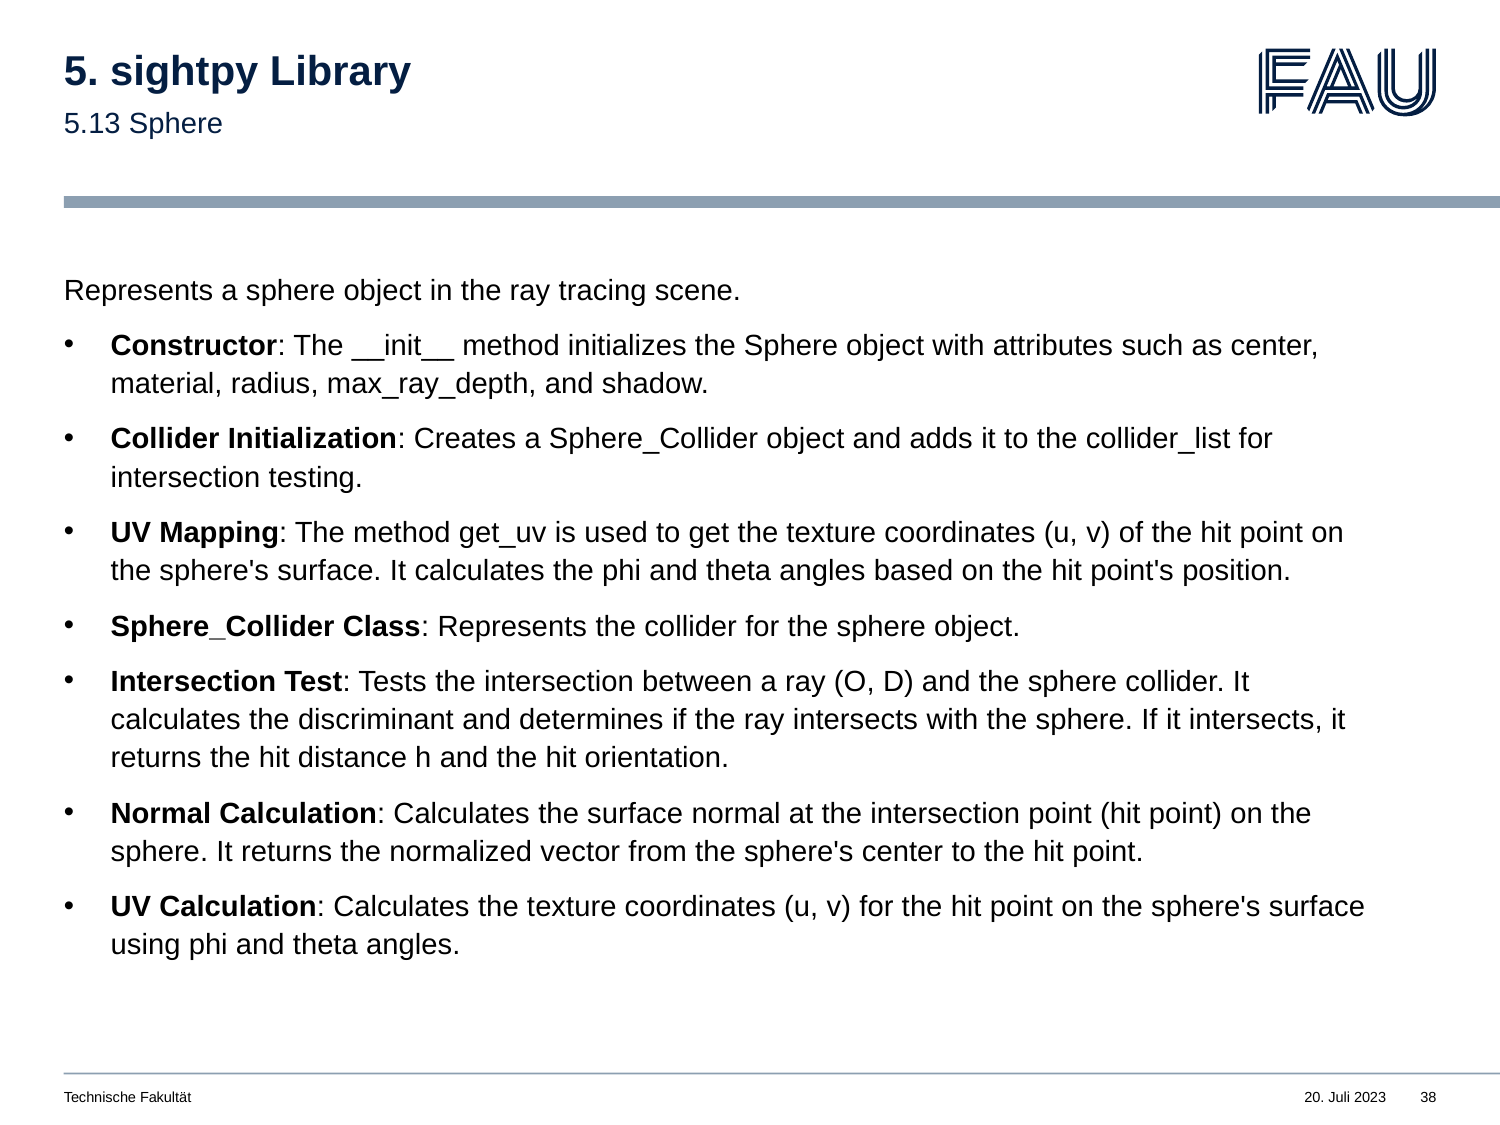

# 5. sightpy Library

5.13 Sphere
Represents a sphere object in the ray tracing scene.
Constructor: The __init__ method initializes the Sphere object with attributes such as center, material, radius, max_ray_depth, and shadow.
Collider Initialization: Creates a Sphere_Collider object and adds it to the collider_list for intersection testing.
UV Mapping: The method get_uv is used to get the texture coordinates (u, v) of the hit point on the sphere's surface. It calculates the phi and theta angles based on the hit point's position.
Sphere_Collider Class: Represents the collider for the sphere object.
Intersection Test: Tests the intersection between a ray (O, D) and the sphere collider. It calculates the discriminant and determines if the ray intersects with the sphere. If it intersects, it returns the hit distance h and the hit orientation.
Normal Calculation: Calculates the surface normal at the intersection point (hit point) on the sphere. It returns the normalized vector from the sphere's center to the hit point.
UV Calculation: Calculates the texture coordinates (u, v) for the hit point on the sphere's surface using phi and theta angles.

Technische Fakultät
20. Juli 2023
38